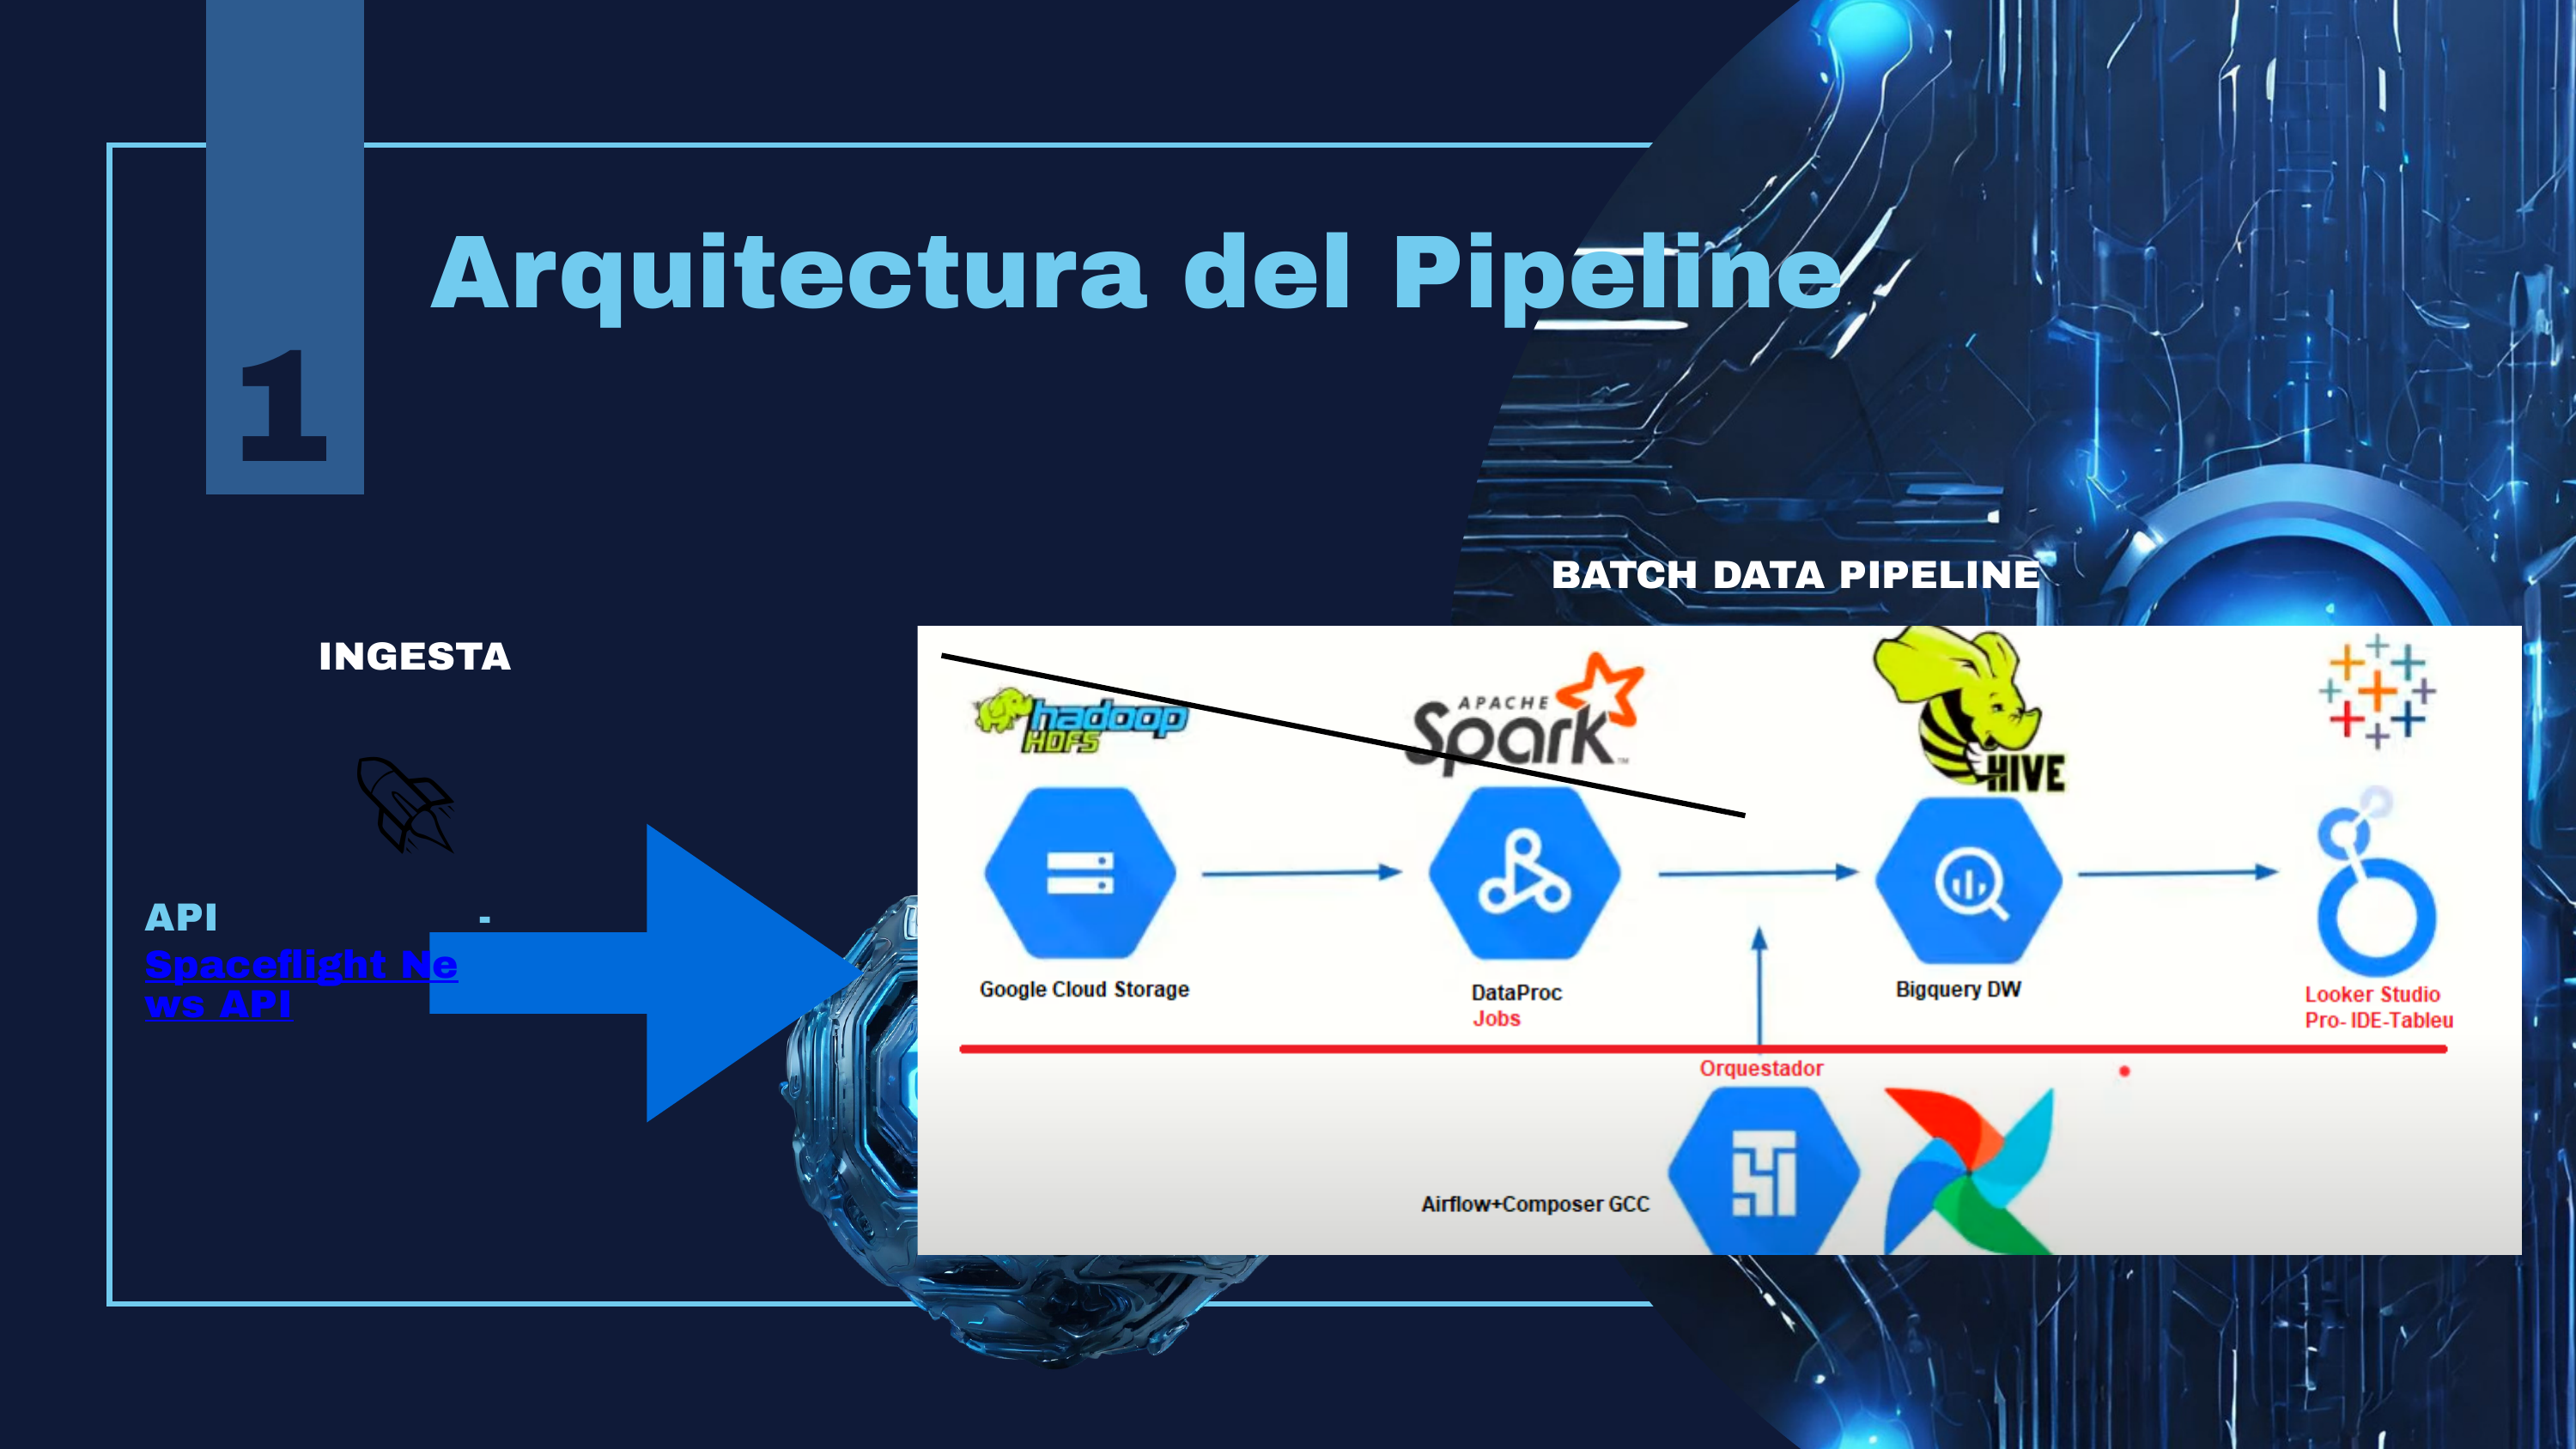

Arquitectura del Pipeline
1

BATCH DATA PIPELINE

INGESTA

🚀

API - Spaceflight News API